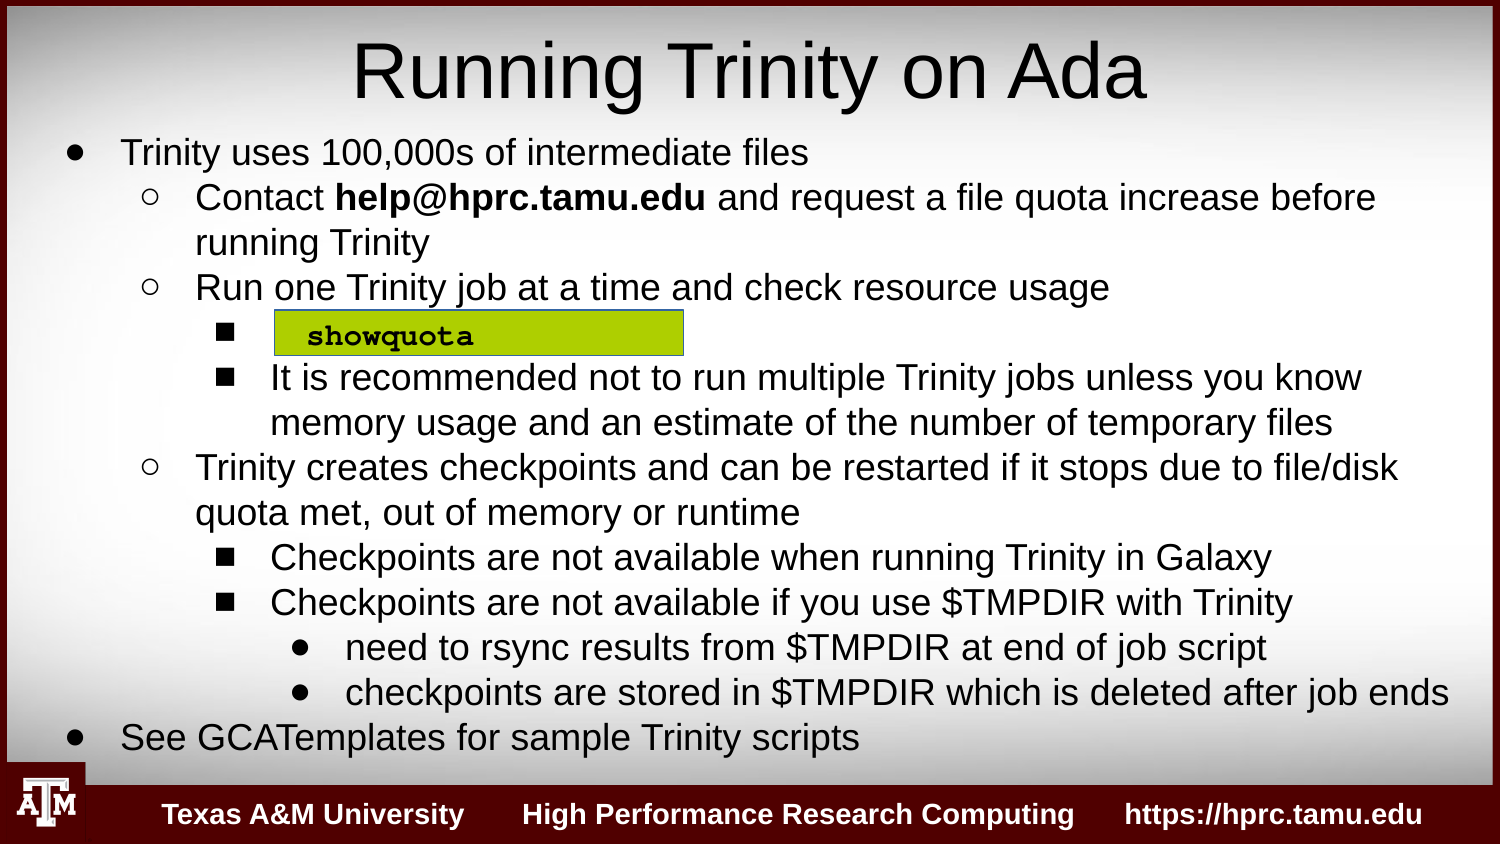

Running Trinity on Ada
Trinity uses 100,000s of intermediate files
Contact help@hprc.tamu.edu and request a file quota increase before running Trinity
Run one Trinity job at a time and check resource usage

It is recommended not to run multiple Trinity jobs unless you know memory usage and an estimate of the number of temporary files
Trinity creates checkpoints and can be restarted if it stops due to file/disk quota met, out of memory or runtime
Checkpoints are not available when running Trinity in Galaxy
Checkpoints are not available if you use $TMPDIR with Trinity
need to rsync results from $TMPDIR at end of job script
checkpoints are stored in $TMPDIR which is deleted after job ends
See GCATemplates for sample Trinity scripts
 showquota